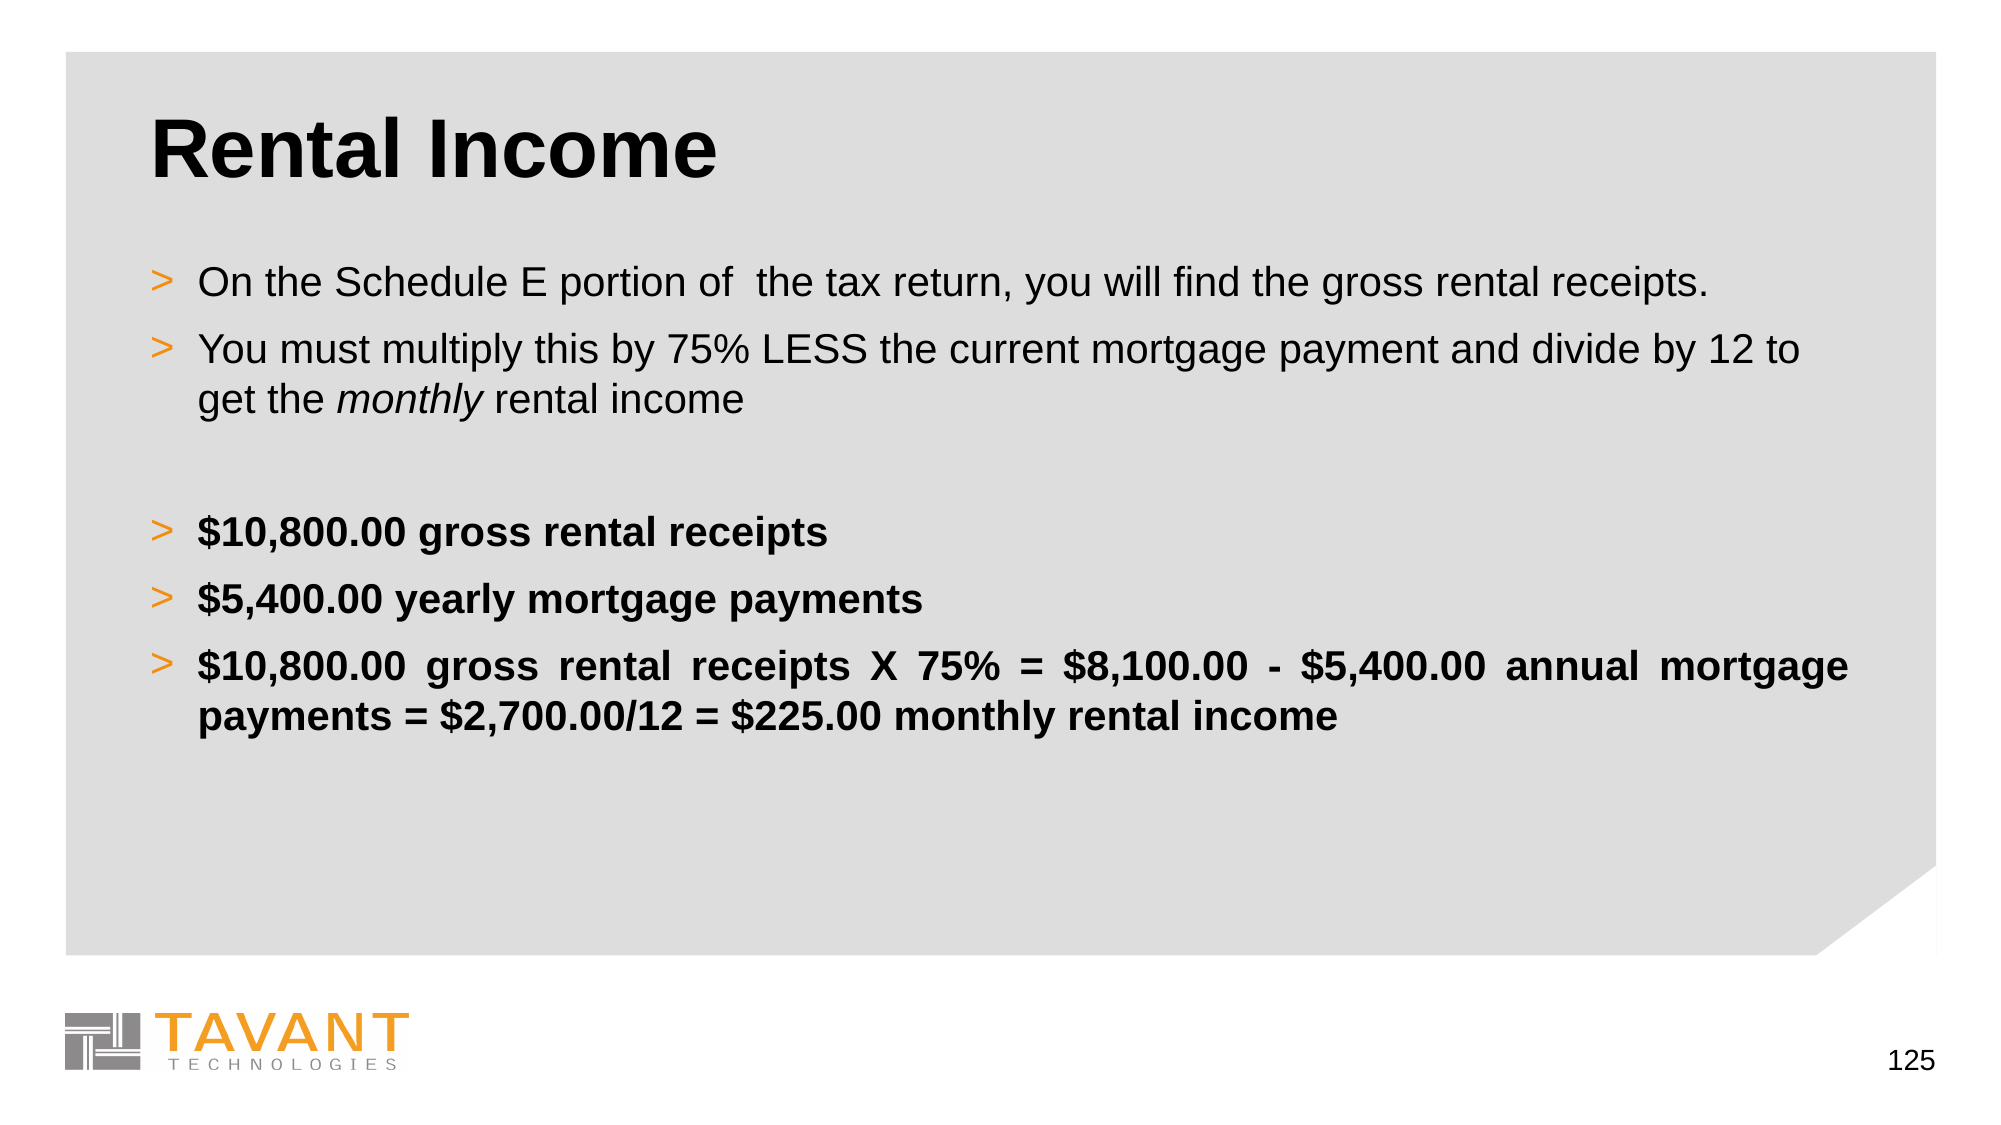

# Rental Income
On the Schedule E portion of  the tax return, you will find the gross rental receipts.
You must multiply this by 75% LESS the current mortgage payment and divide by 12 to get the monthly rental income

$10,800.00 gross rental receipts
$5,400.00 yearly mortgage payments
$10,800.00 gross rental receipts X 75% = $8,100.00 - $5,400.00 annual mortgage payments = $2,700.00/12 = $225.00 monthly rental income

125